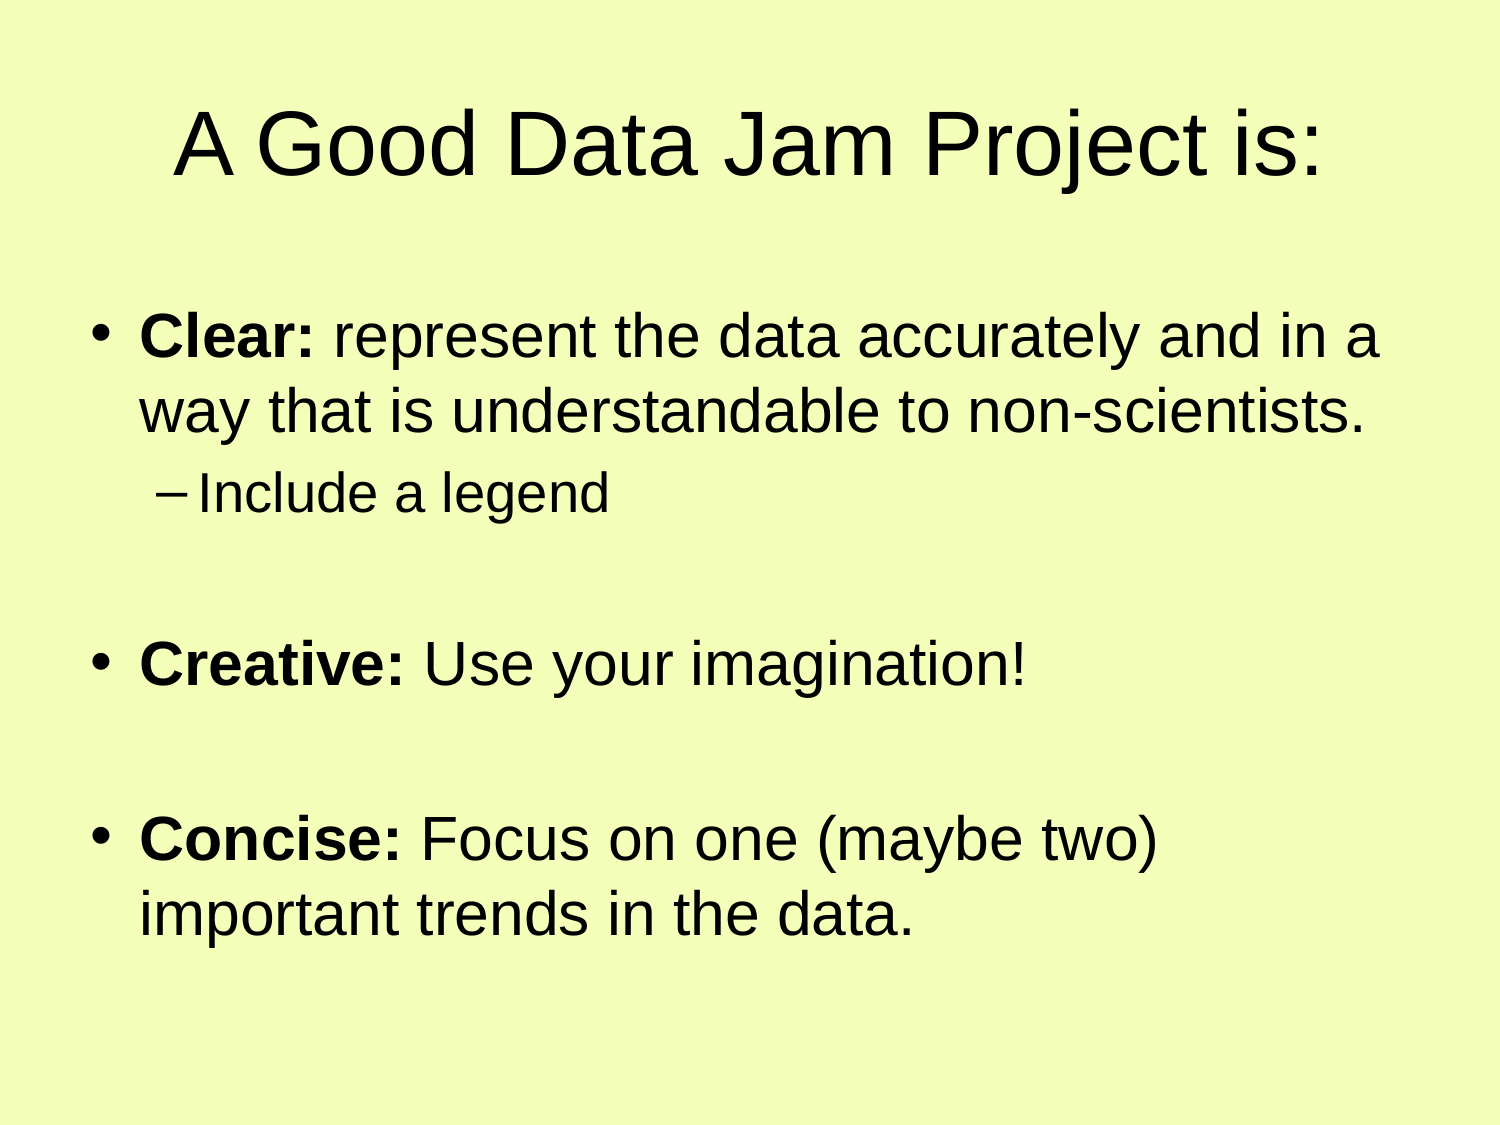

# A Good Data Jam Project is:
Clear: represent the data accurately and in a way that is understandable to non-scientists.
Include a legend

Creative: Use your imagination!

Concise: Focus on one (maybe two) important trends in the data.